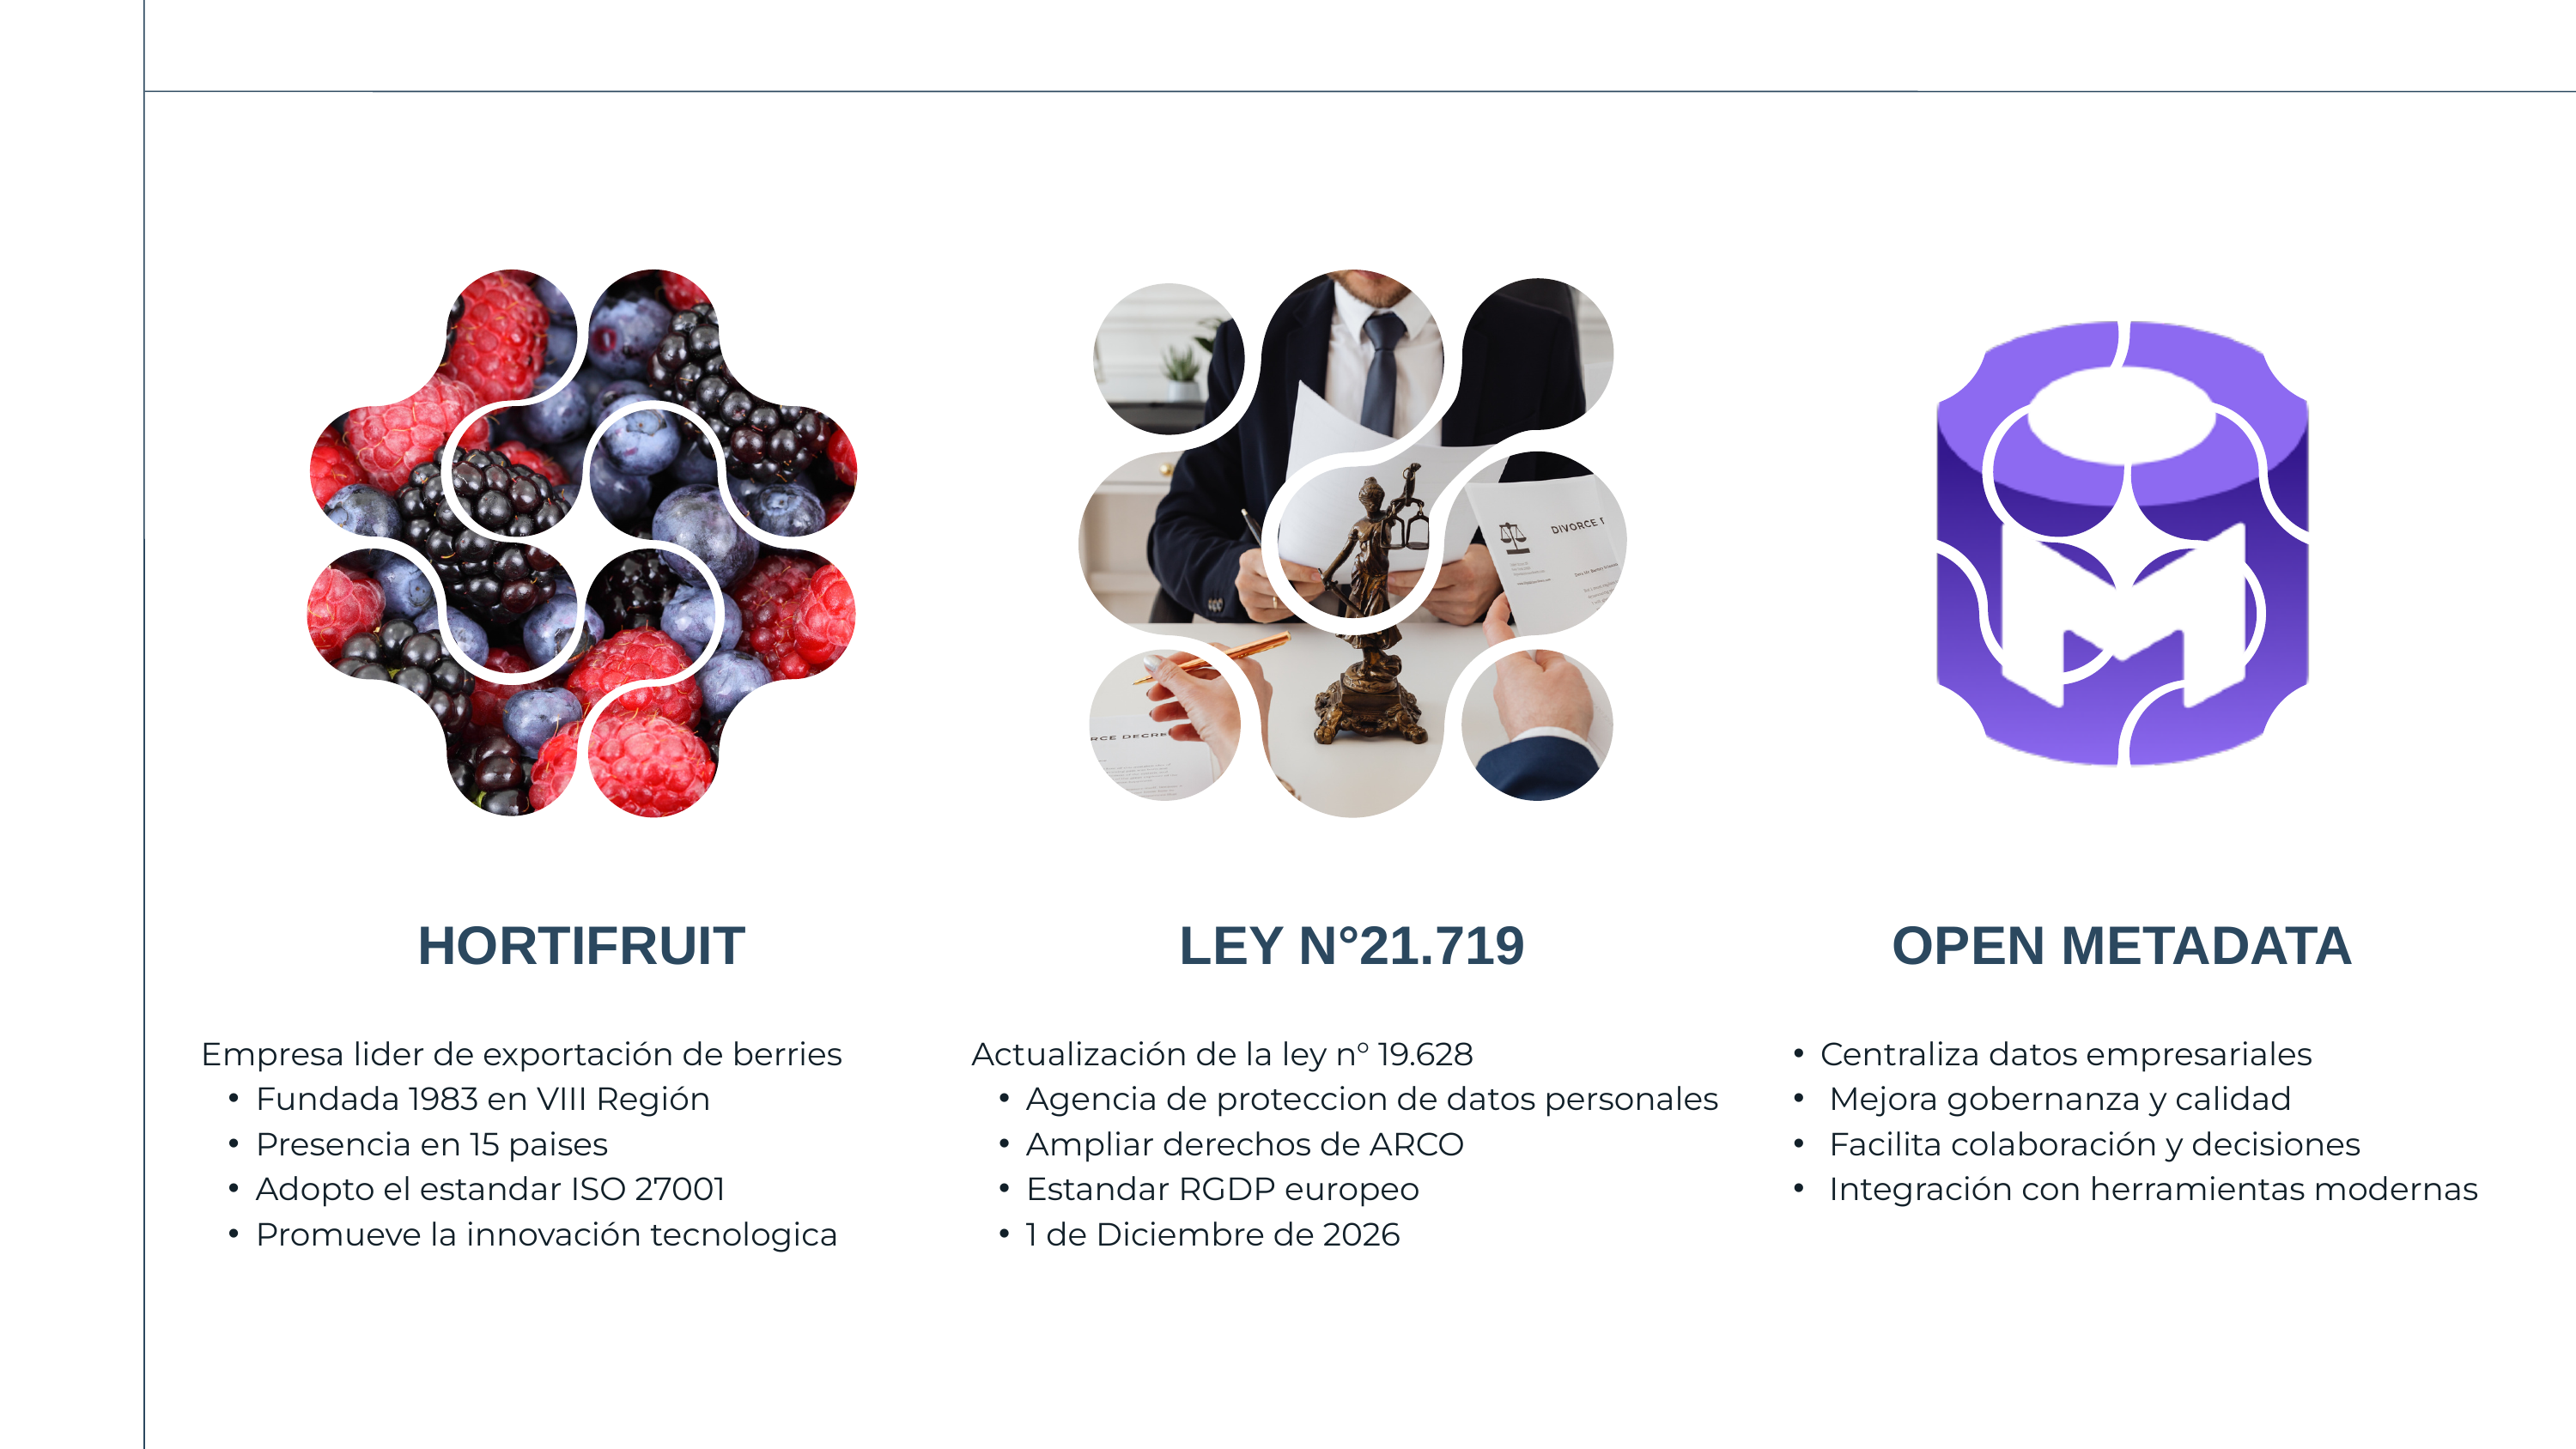

HORTIFRUIT
LEY N°21.719
OPEN METADATA
Empresa lider de exportación de berries
Fundada 1983 en VIII Región
Presencia en 15 paises
Adopto el estandar ISO 27001
Promueve la innovación tecnologica
Actualización de la ley n° 19.628
Agencia de proteccion de datos personales
Ampliar derechos de ARCO
Estandar RGDP europeo
1 de Diciembre de 2026
Centraliza datos empresariales
 Mejora gobernanza y calidad
 Facilita colaboración y decisiones
 Integración con herramientas modernas